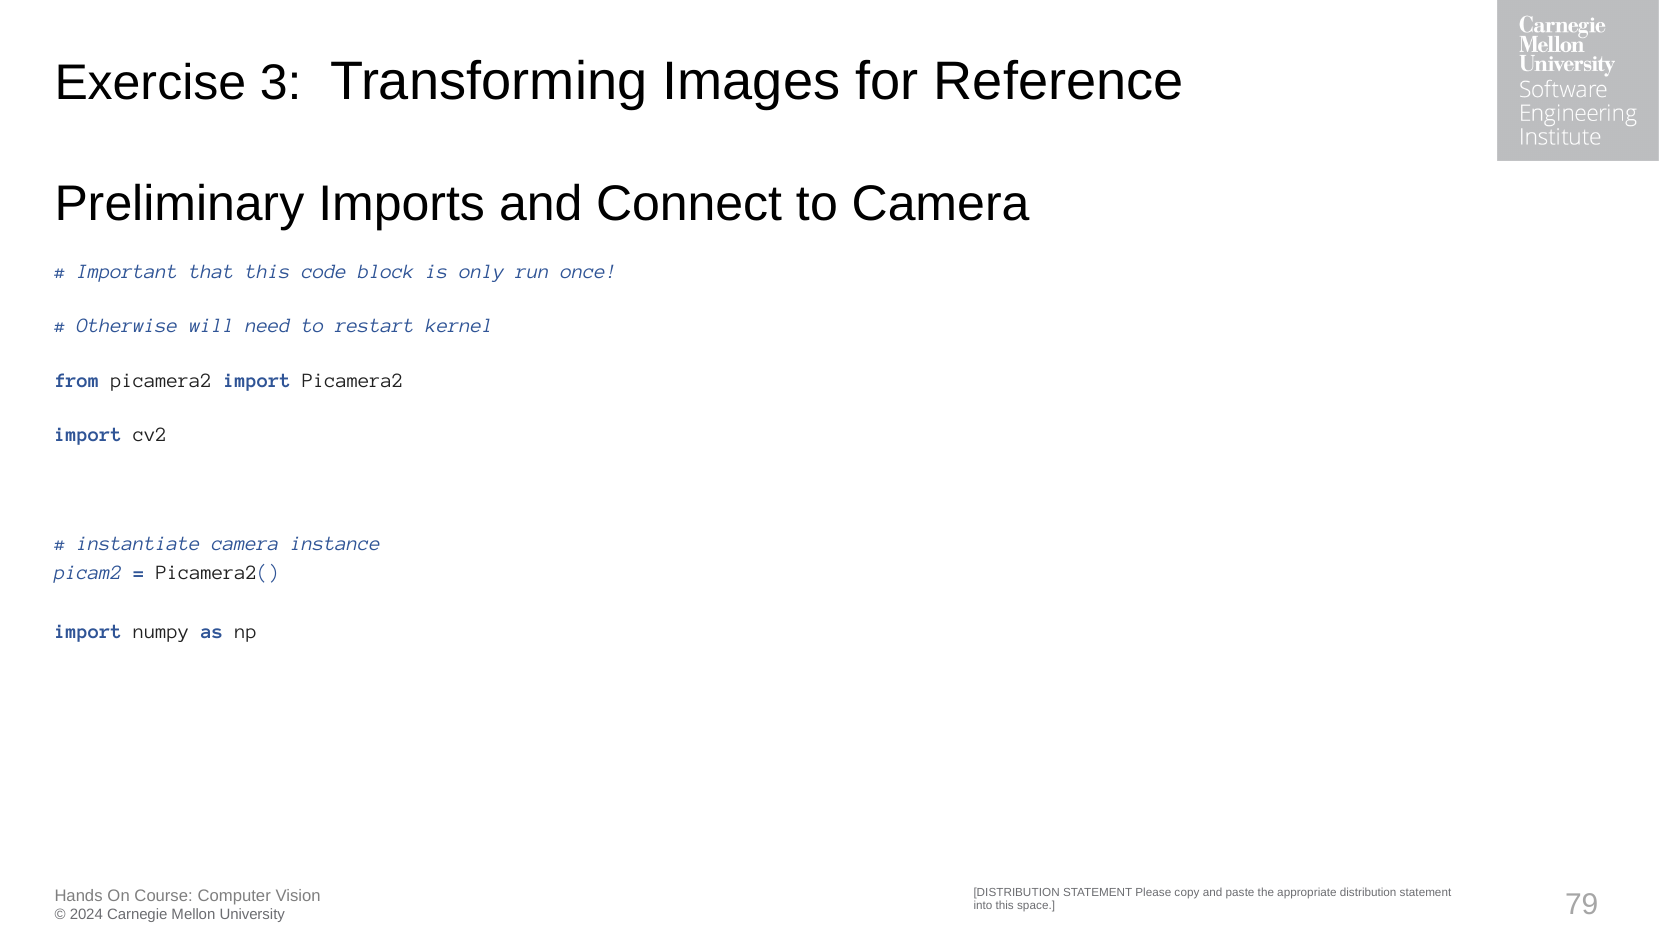

# Exercise 3:  Transforming Images for Reference Preliminary Imports and Connect to Camera
# Important that this code block is only run once!
# Otherwise will need to restart kernel
from picamera2 import Picamera2
import cv2

# instantiate camera instance
picam2 = Picamera2()

import numpy as np